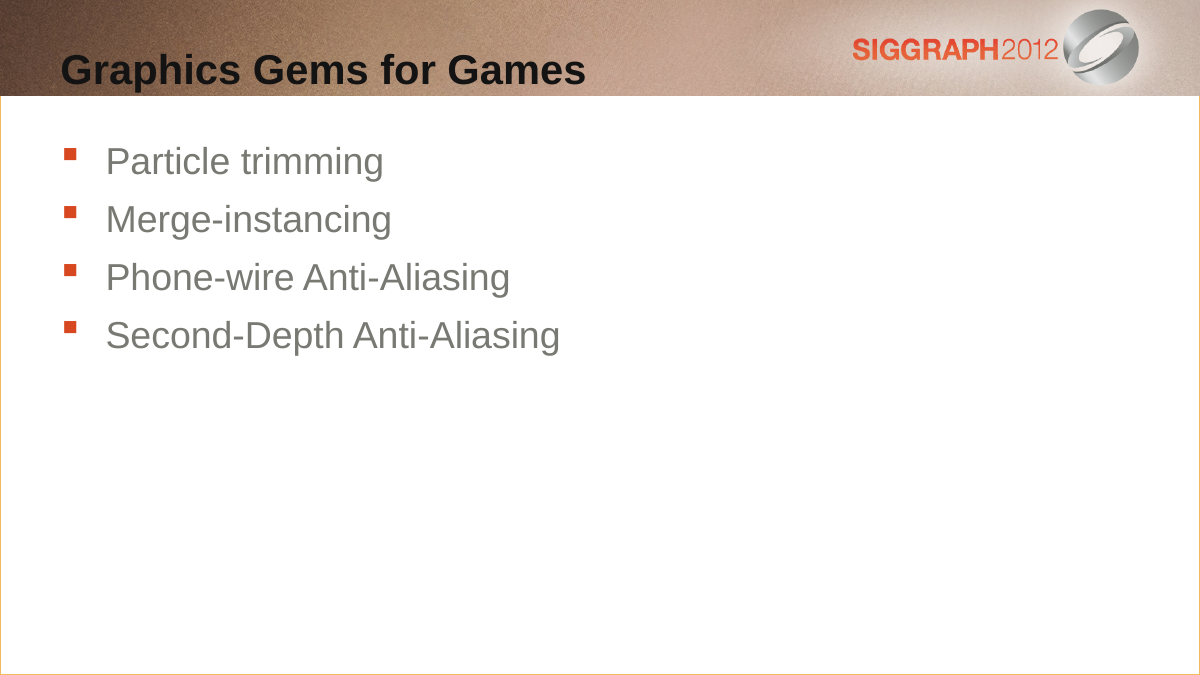

Graphics Gems for Games
Particle trimming
Merge-instancing
Phone-wire Anti-Aliasing
Second-Depth Anti-Aliasing